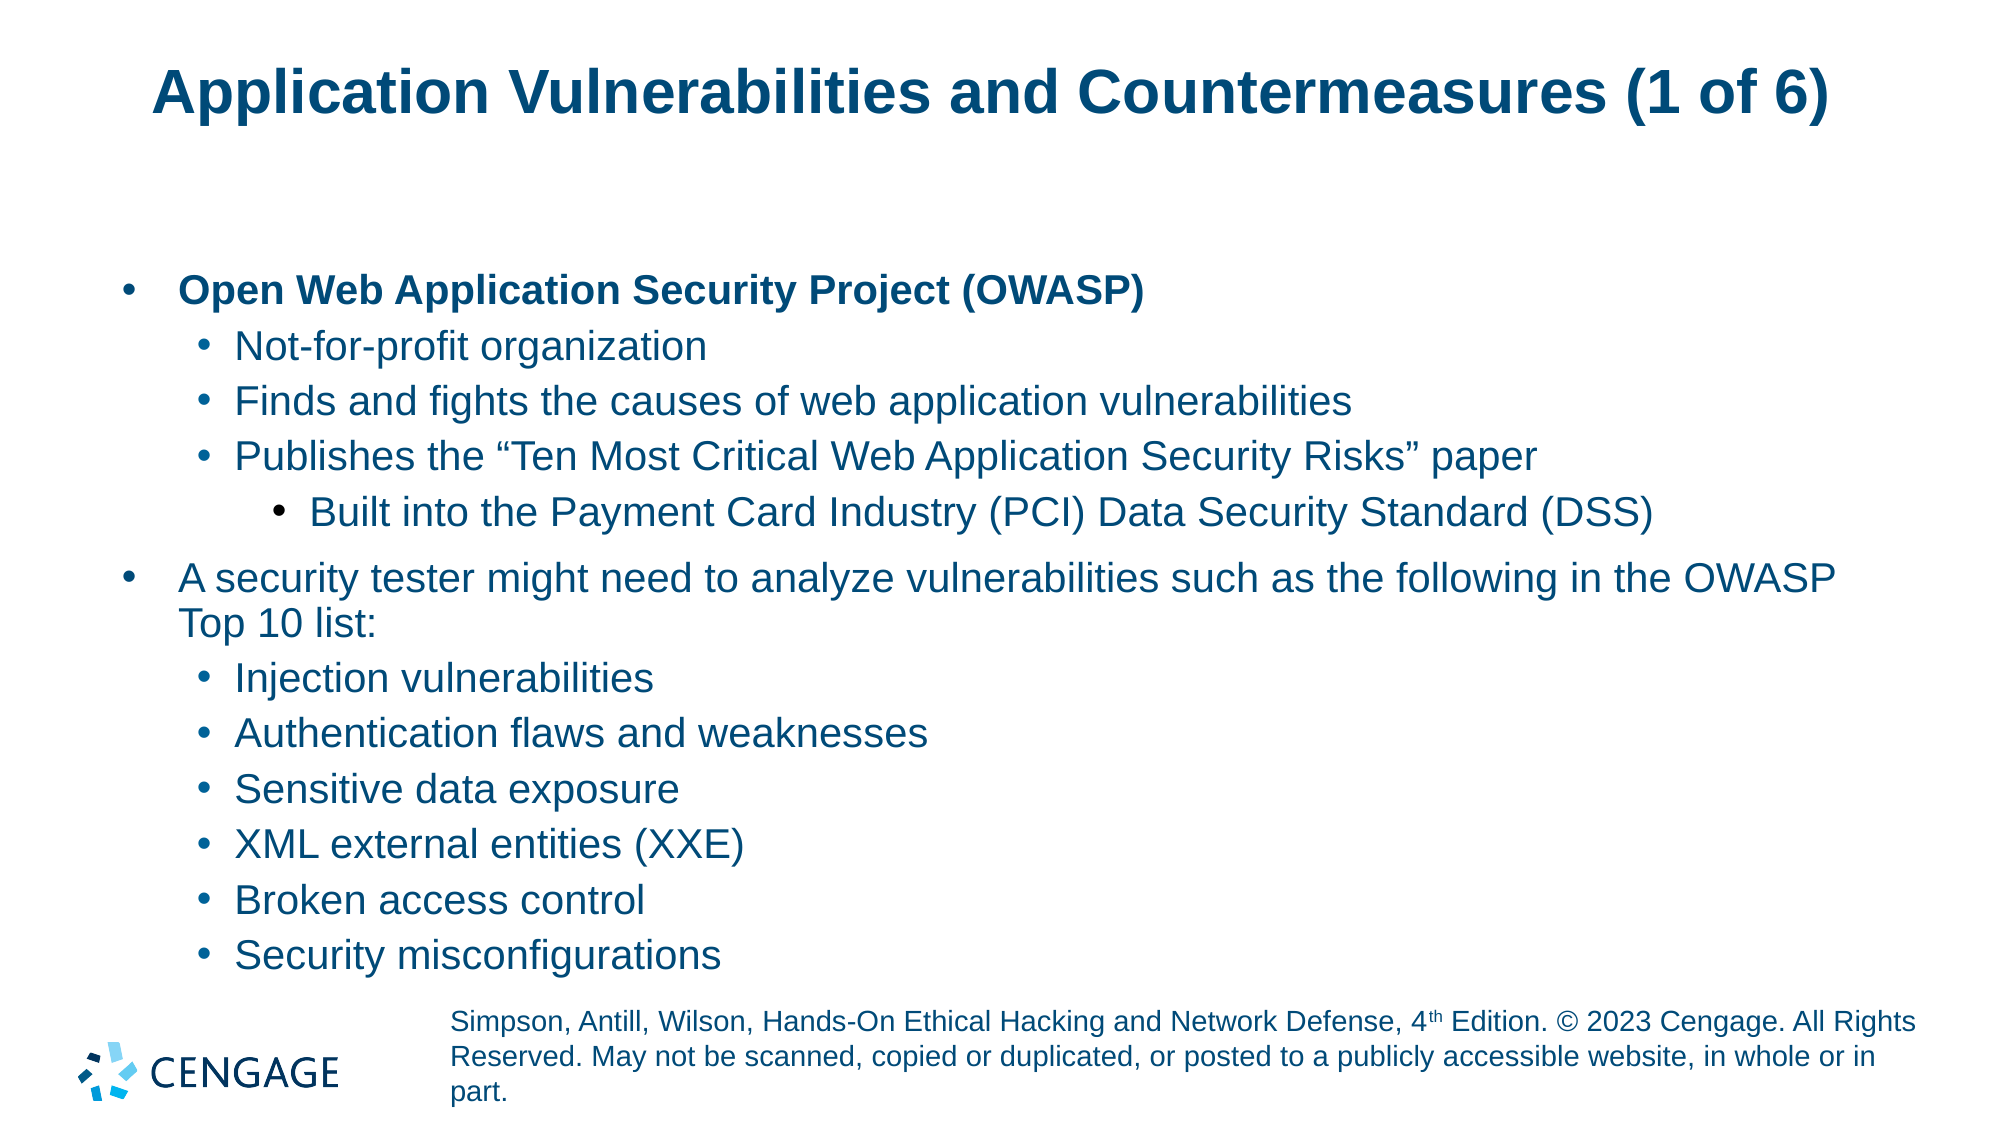

# Application Vulnerabilities and Countermeasures (1 of 6)
Open Web Application Security Project (OWASP)
Not-for-profit organization
Finds and fights the causes of web application vulnerabilities
Publishes the “Ten Most Critical Web Application Security Risks” paper
Built into the Payment Card Industry (PCI) Data Security Standard (DSS)
A security tester might need to analyze vulnerabilities such as the following in the OWASP Top 10 list:
Injection vulnerabilities
Authentication flaws and weaknesses
Sensitive data exposure
XML external entities (XXE)
Broken access control
Security misconfigurations